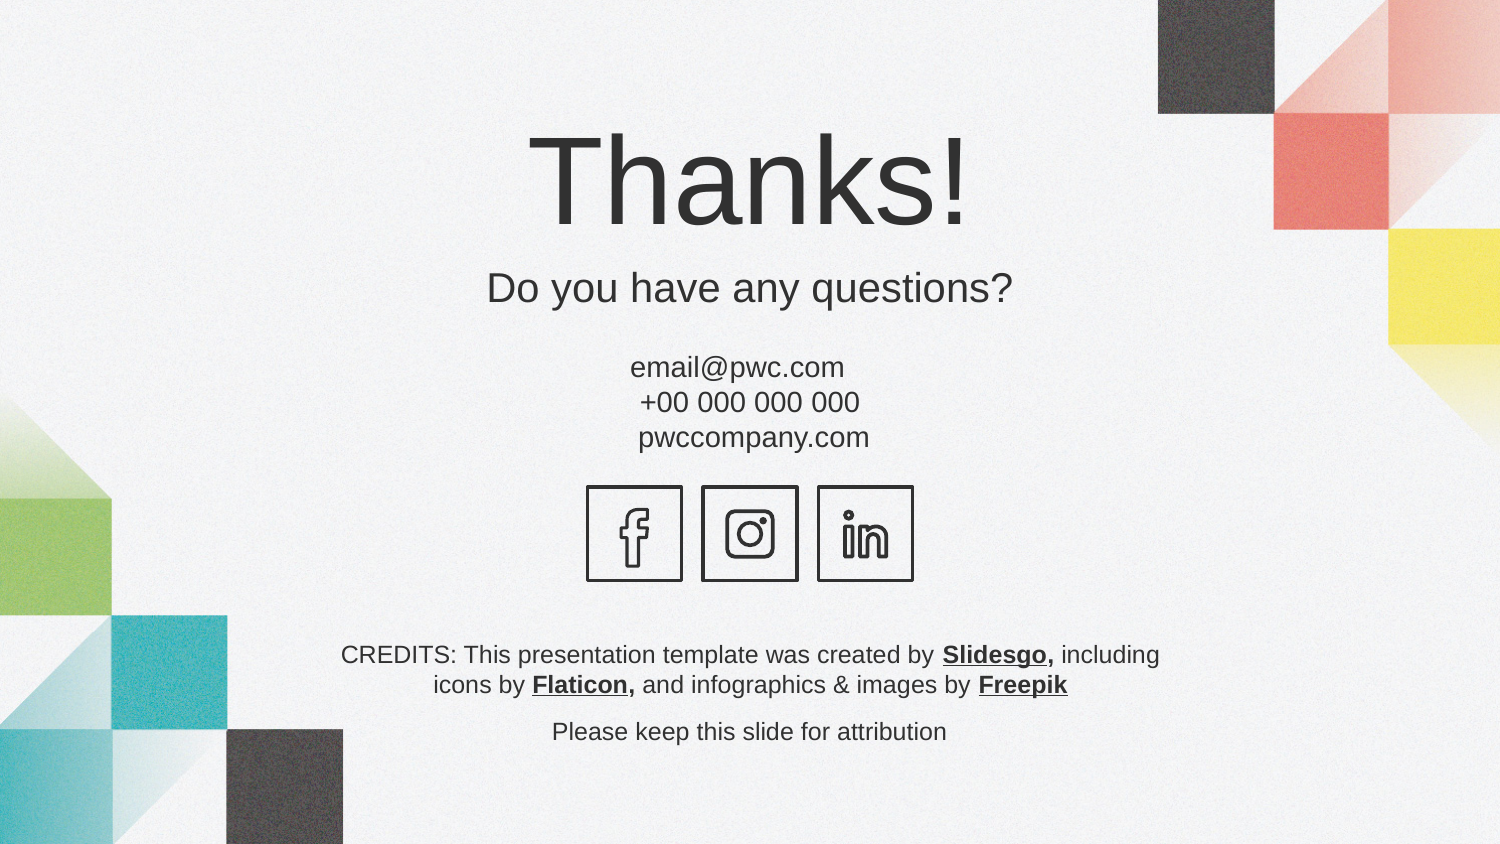

# Thanks!
Do you have any questions?
email@pwc.com
+00 000 000 000
 pwccompany.com

Please keep this slide for attribution